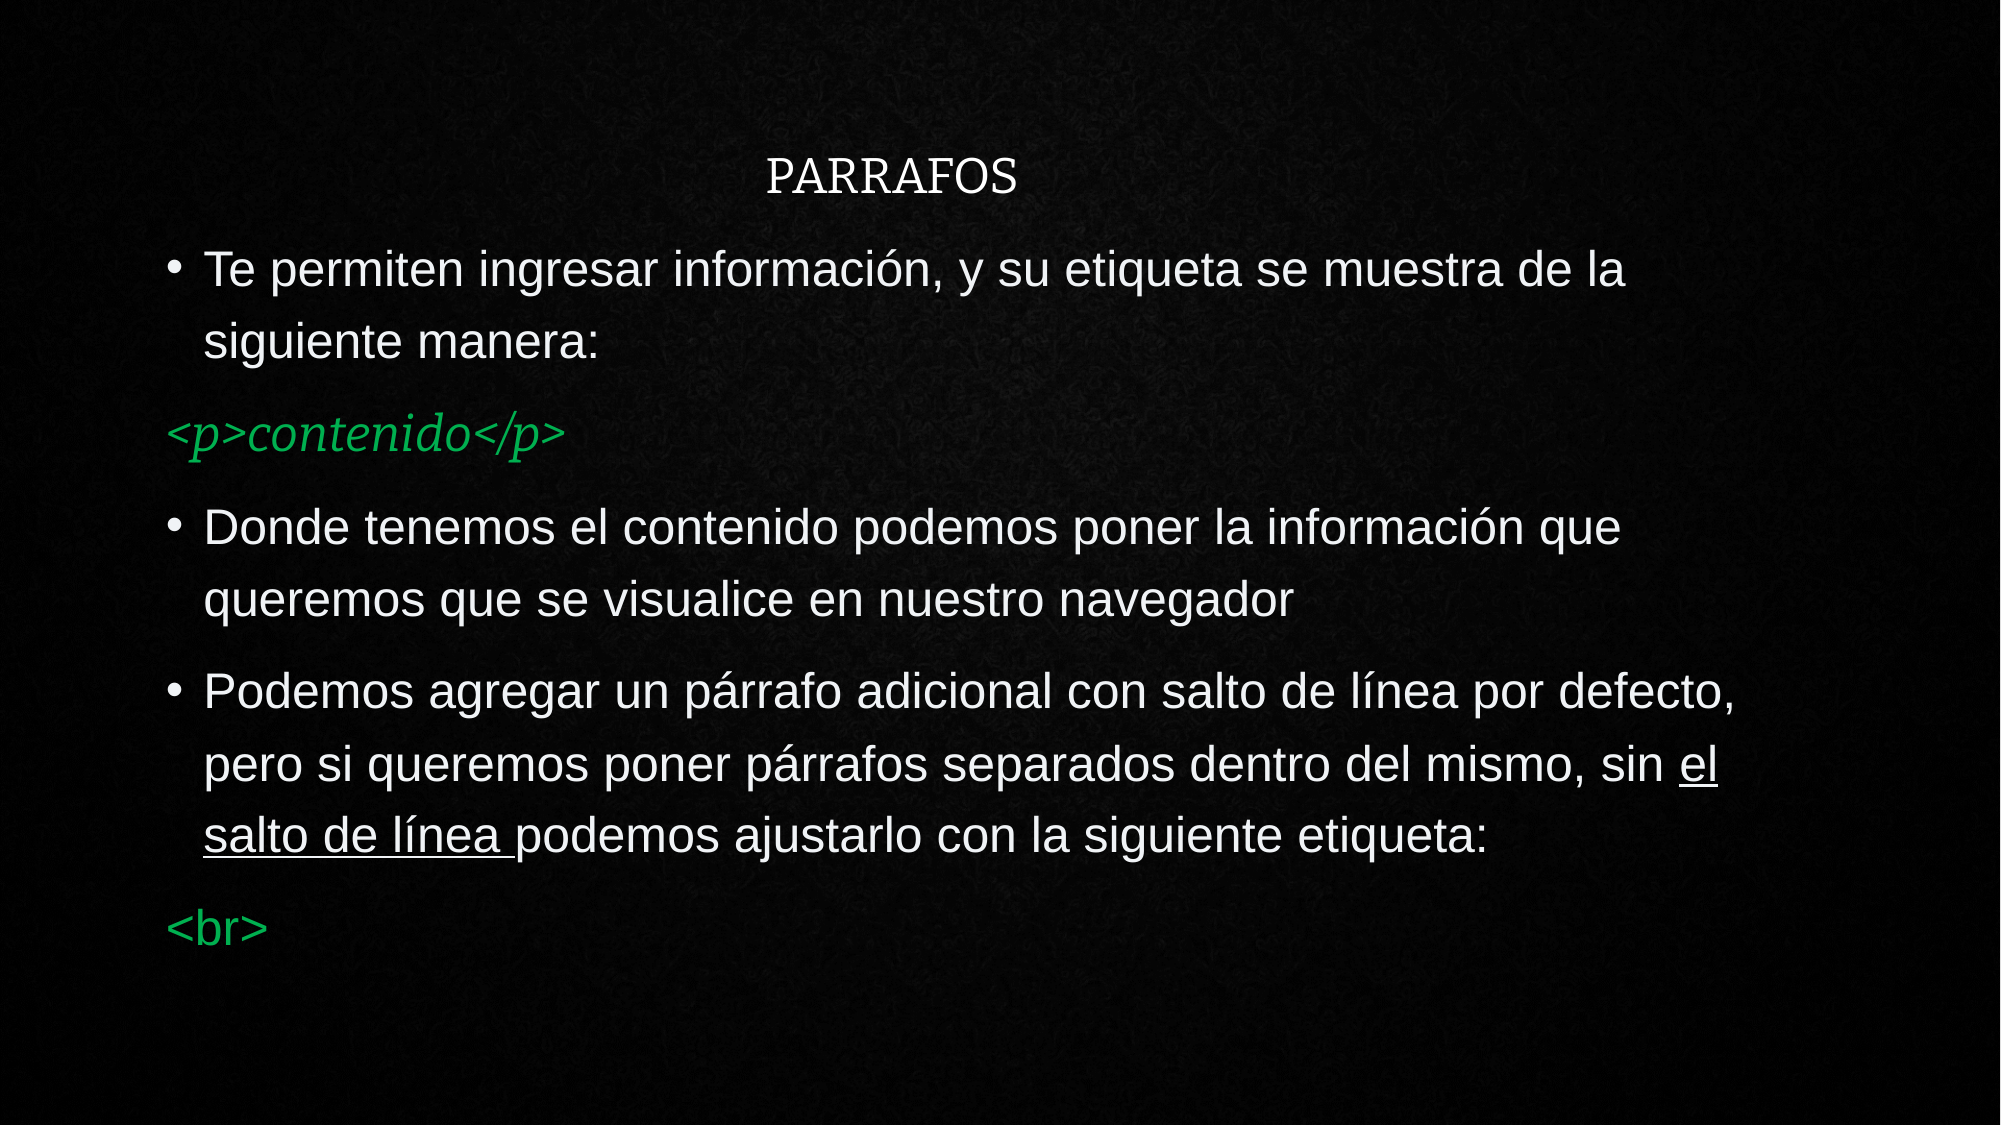

PARRAFOS
Te permiten ingresar información, y su etiqueta se muestra de la siguiente manera:
<p>contenido</p>
Donde tenemos el contenido podemos poner la información que queremos que se visualice en nuestro navegador
Podemos agregar un párrafo adicional con salto de línea por defecto, pero si queremos poner párrafos separados dentro del mismo, sin el salto de línea podemos ajustarlo con la siguiente etiqueta:
<br>